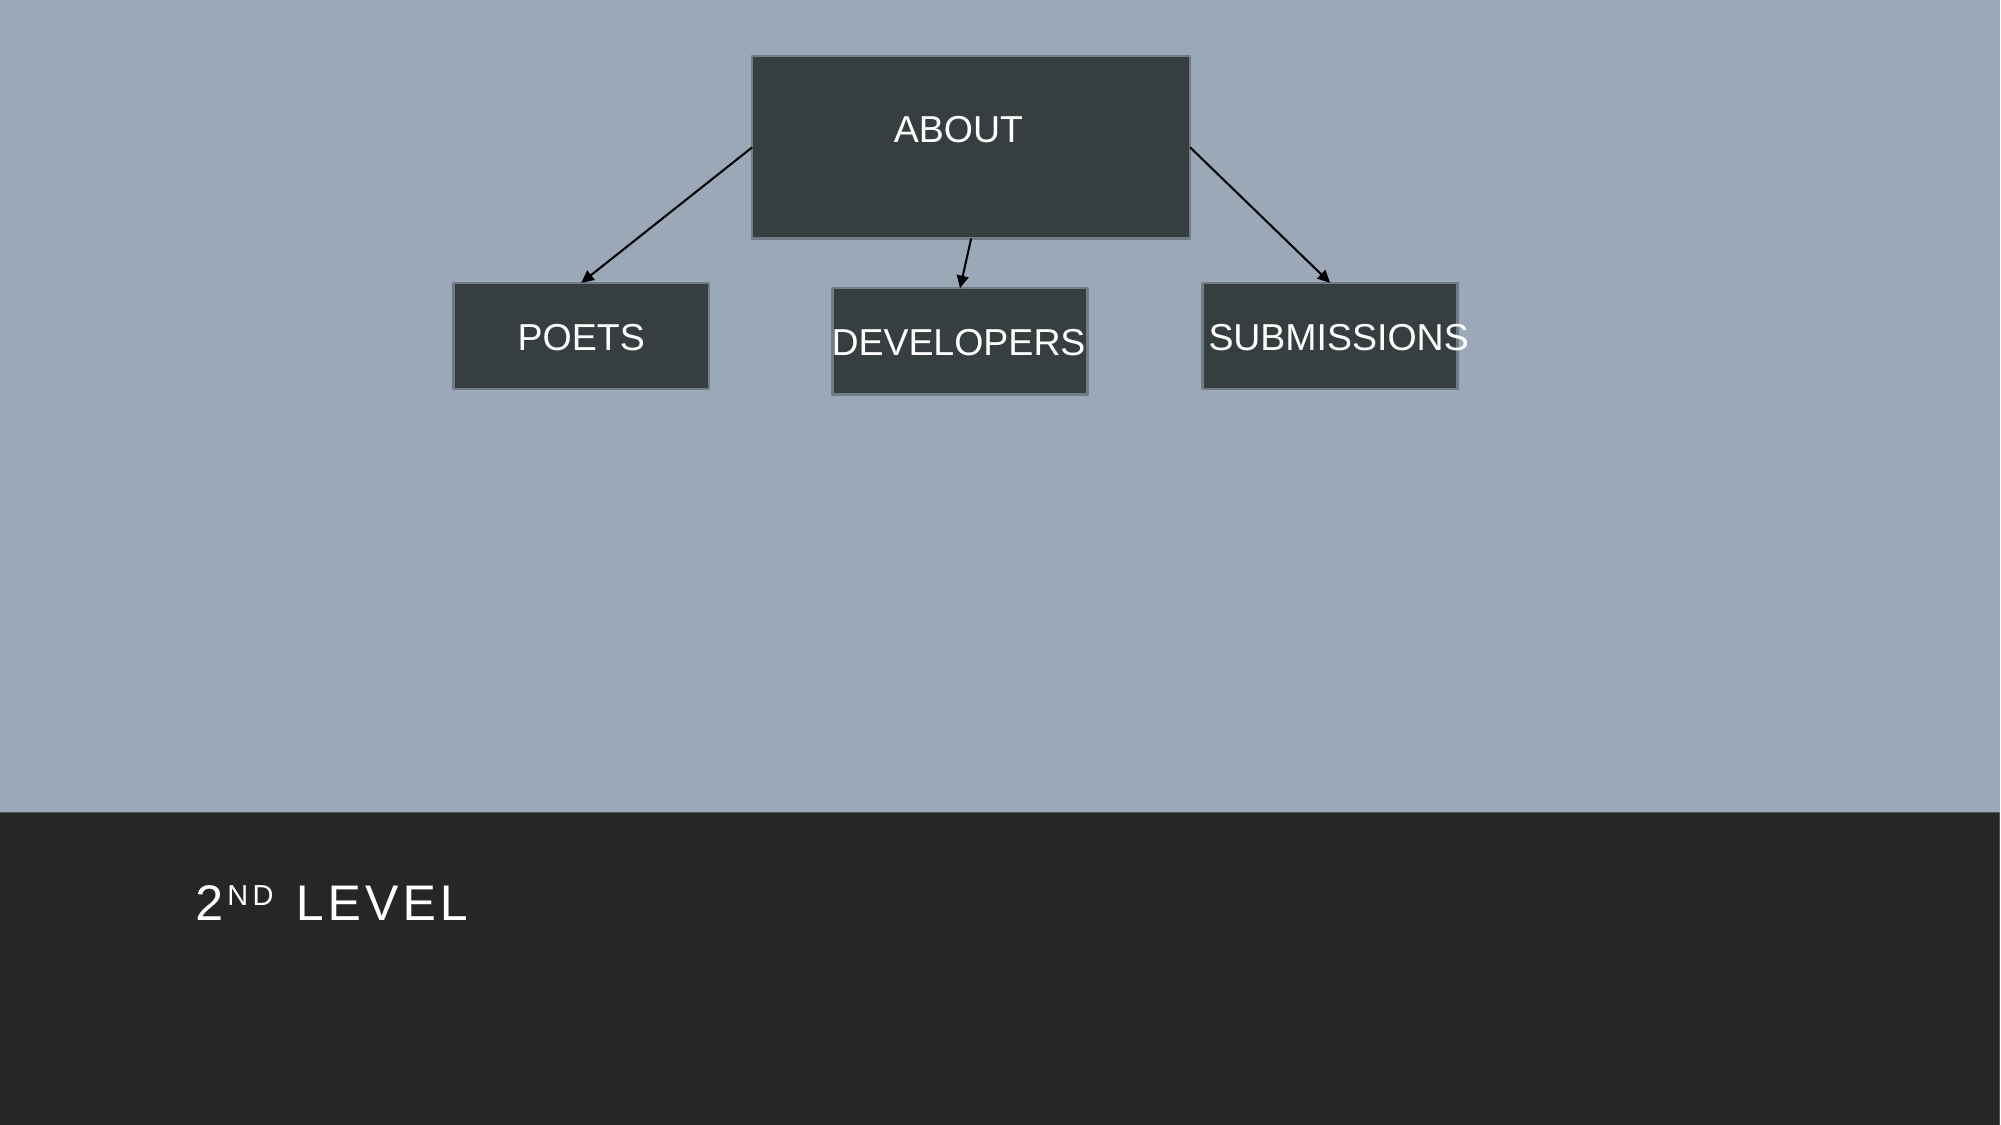

#

ABOUT

POETS
SUBMISSIONS
DEVELOPERS

2nd level